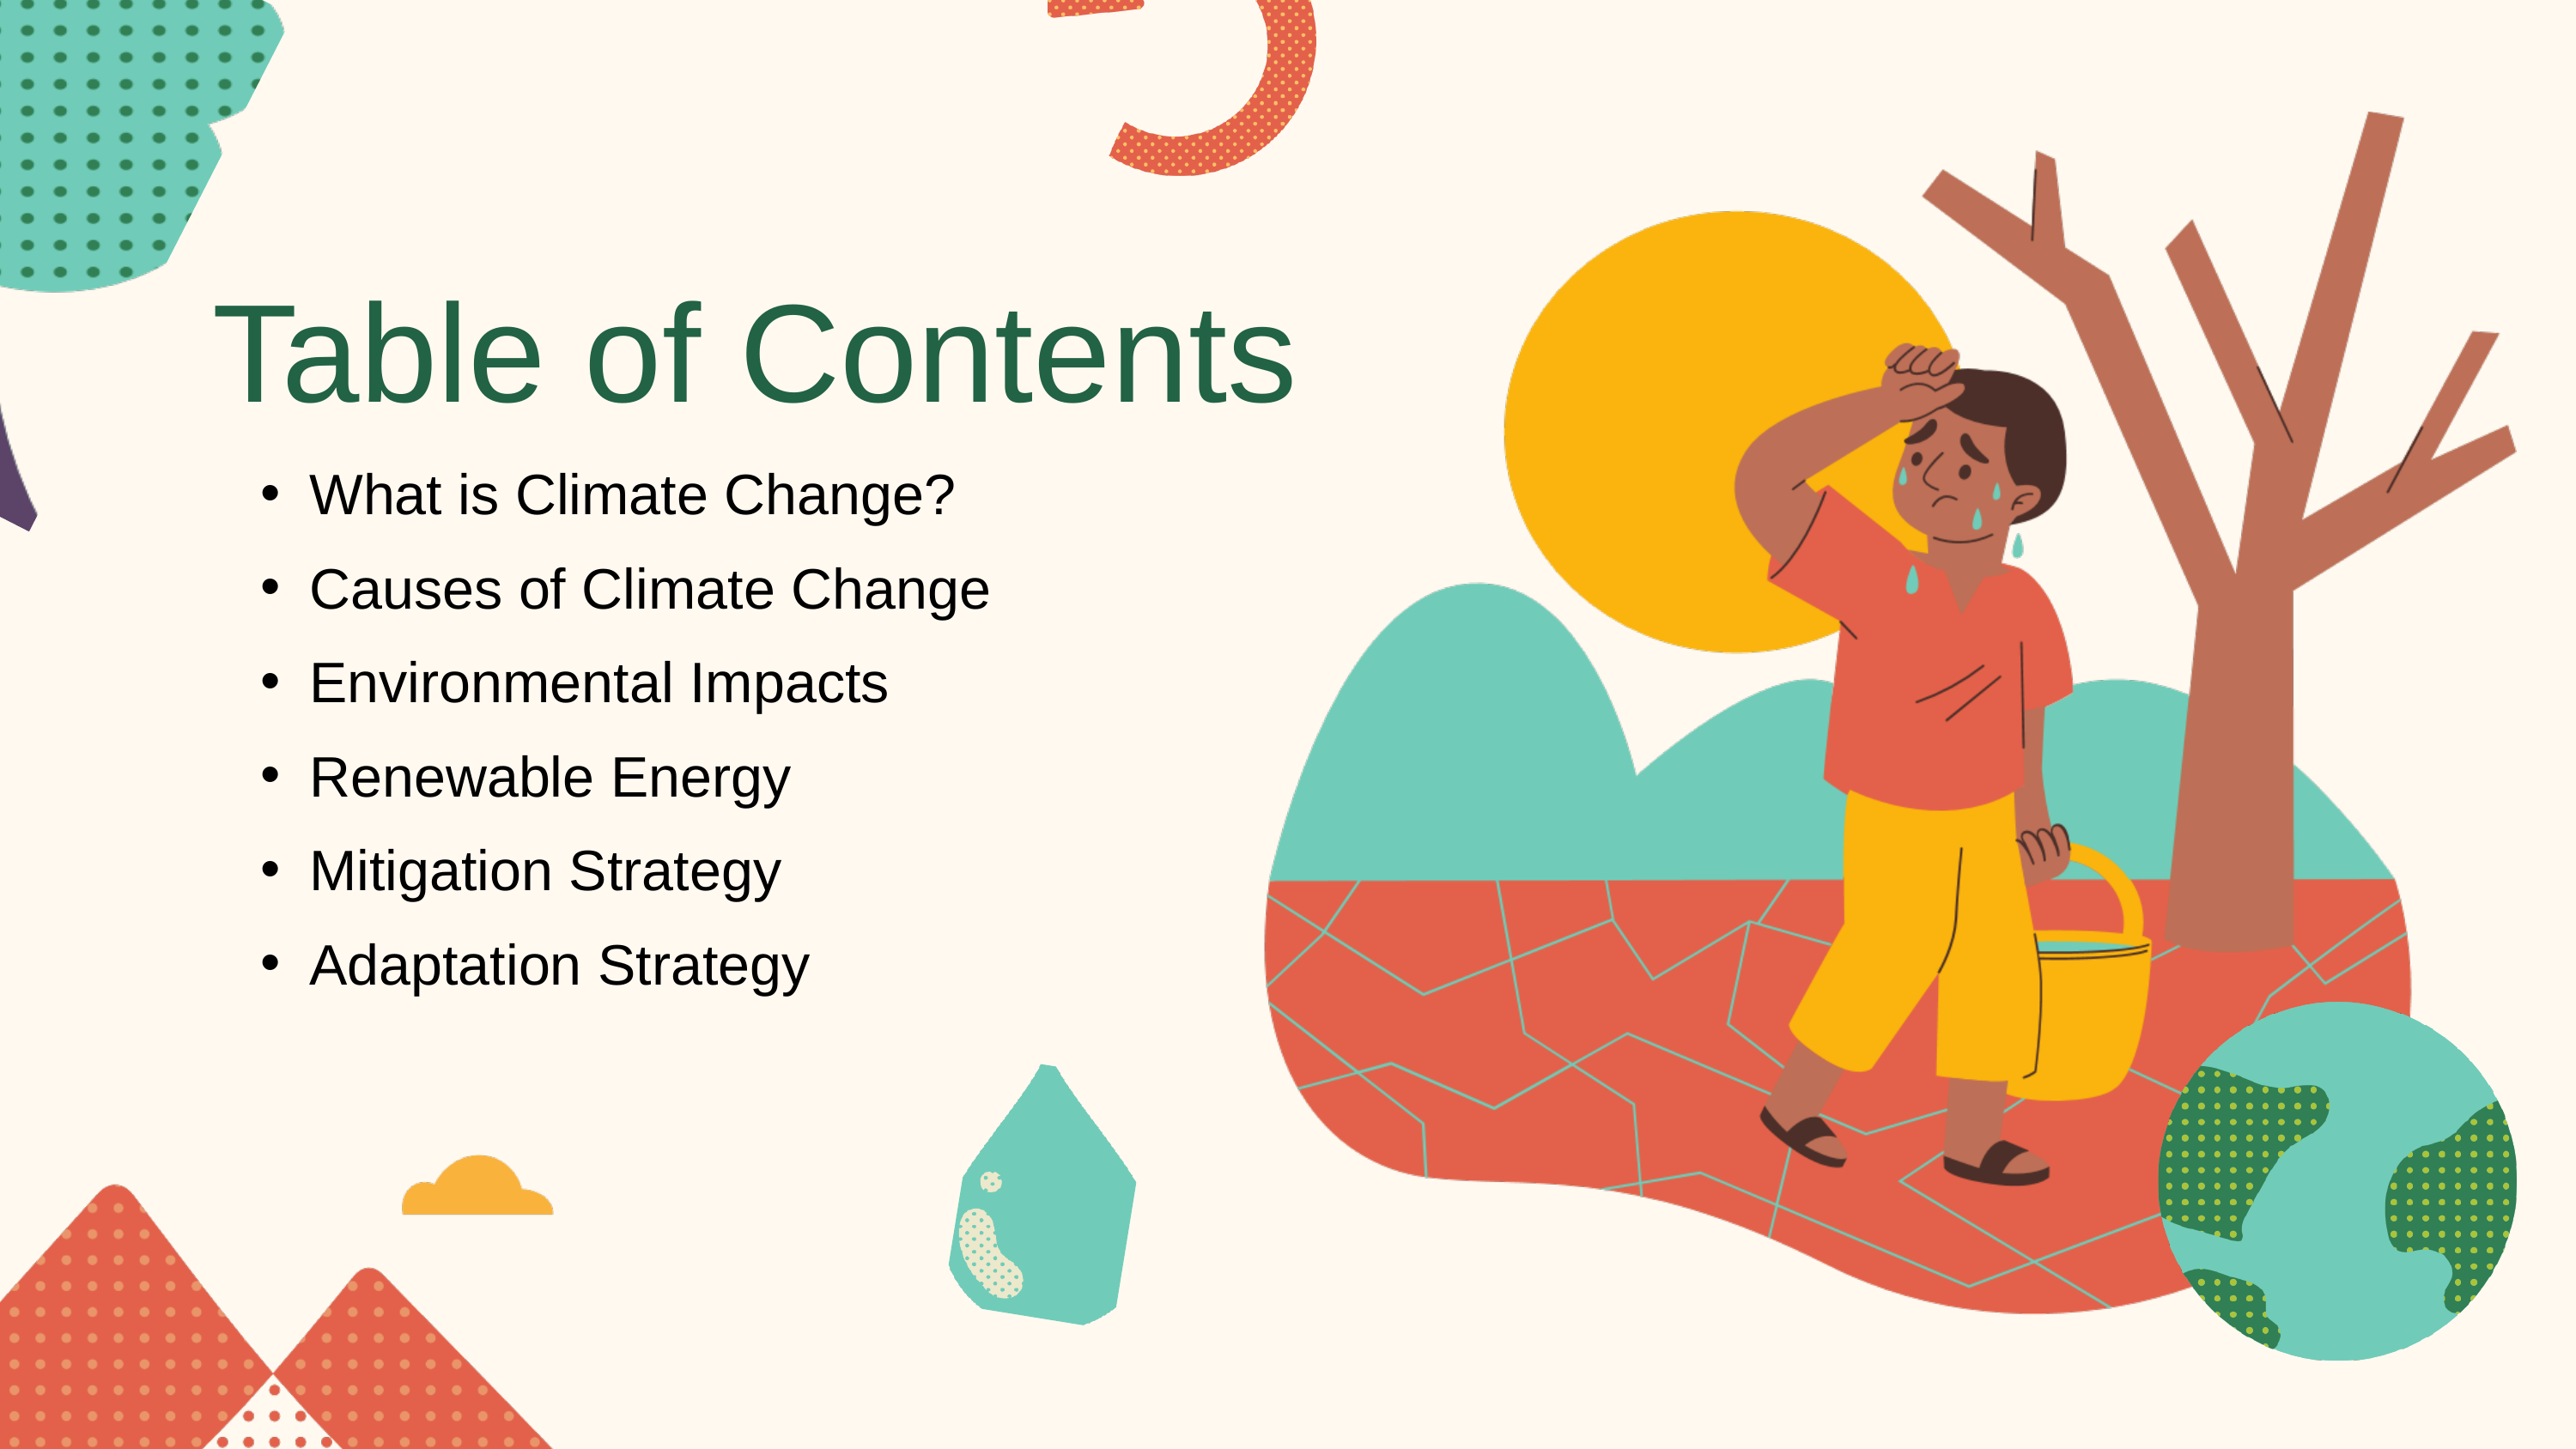

Table of Contents
What is Climate Change?
Causes of Climate Change
Environmental Impacts
Renewable Energy
Mitigation Strategy
Adaptation Strategy